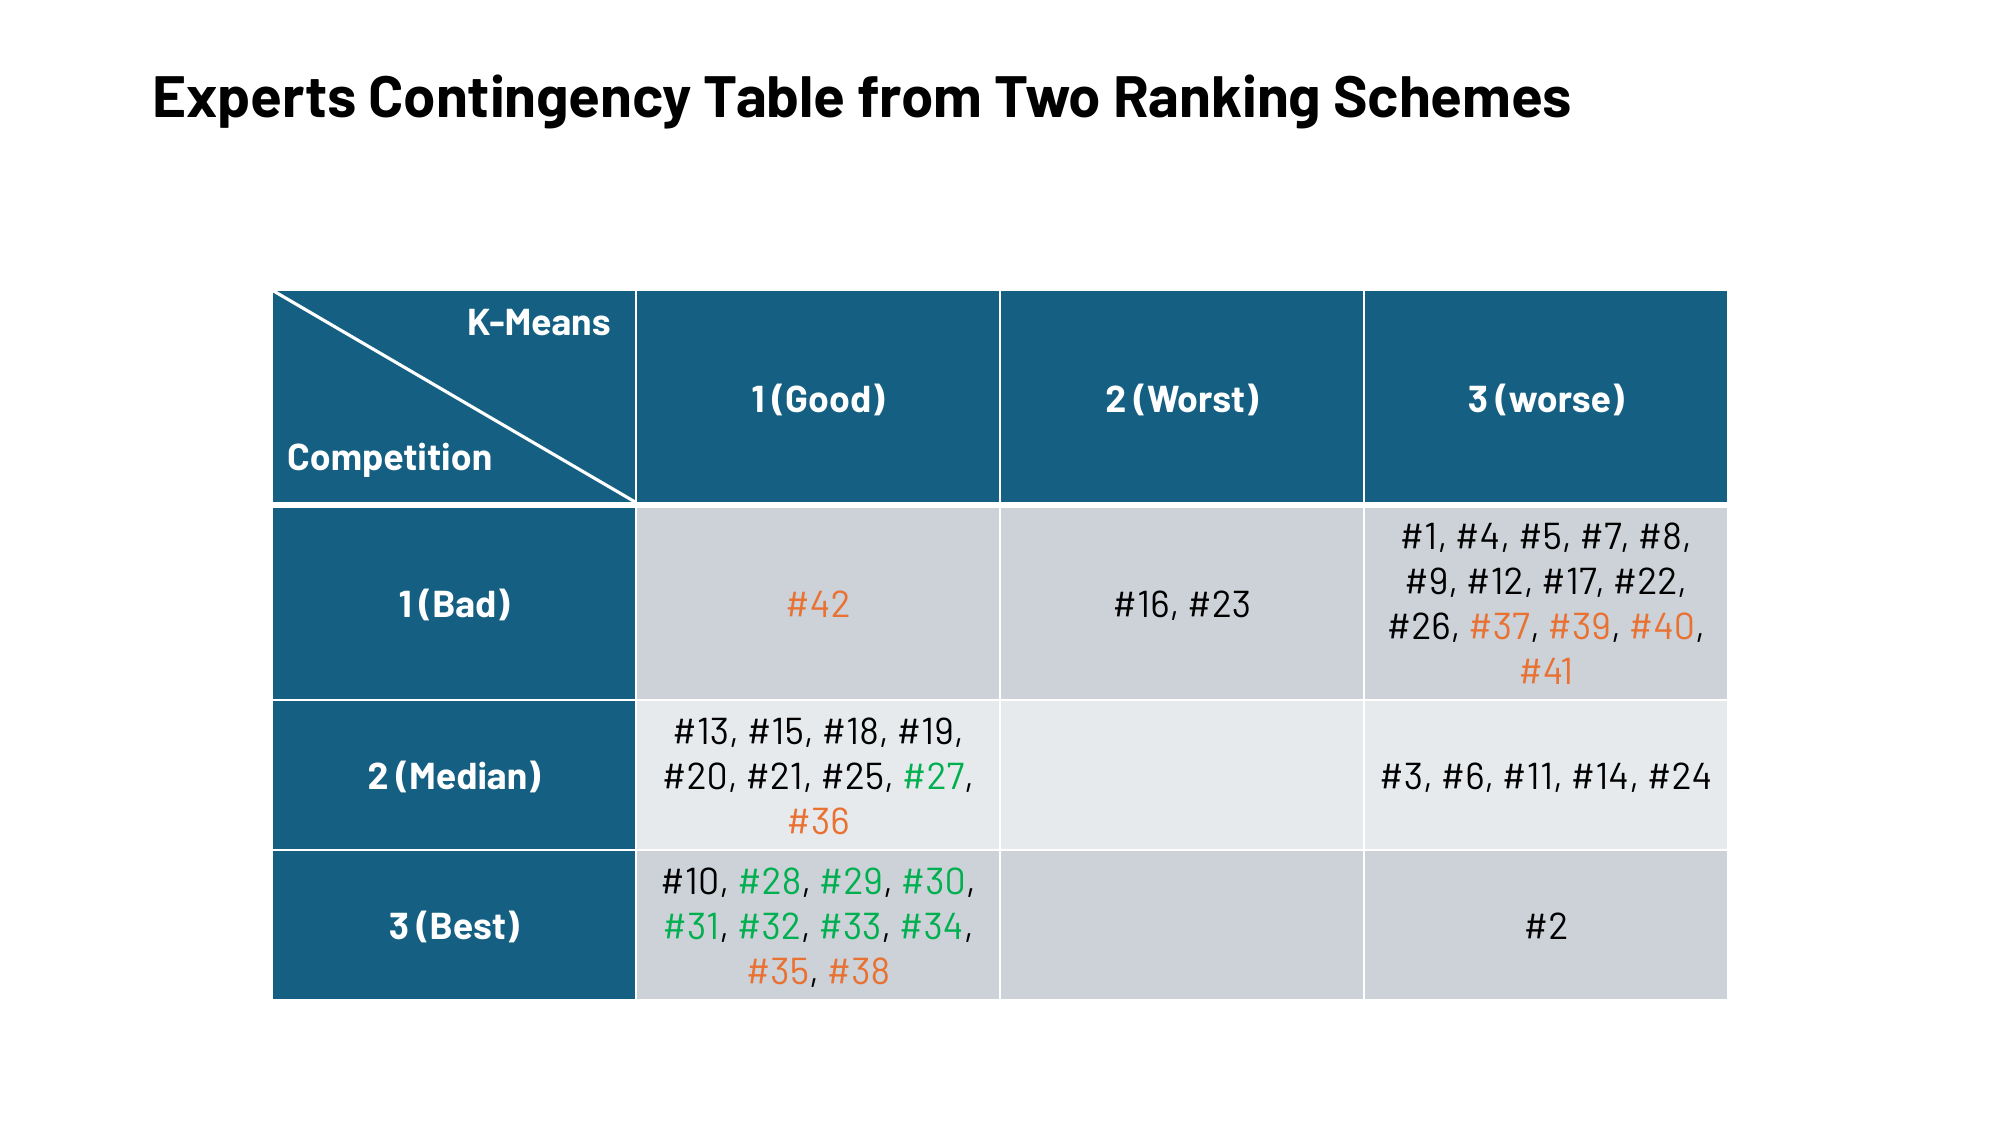

# Experts Contingency Table from Two Ranking Schemes
| K-Means Competition | 1 (Good) | 2 (Worst) | 3 (worse) |
| --- | --- | --- | --- |
| 1 (Bad) | #42 | #16, #23 | #1, #4, #5, #7, #8, #9, #12, #17, #22, #26, #37, #39, #40, #41 |
| 2 (Median) | #13, #15, #18, #19, #20, #21, #25, #27, #36 |  | #3, #6, #11, #14, #24 |
| 3 (Best) | #10, #28, #29, #30, #31, #32, #33, #34, #35, #38 |  | #2 |